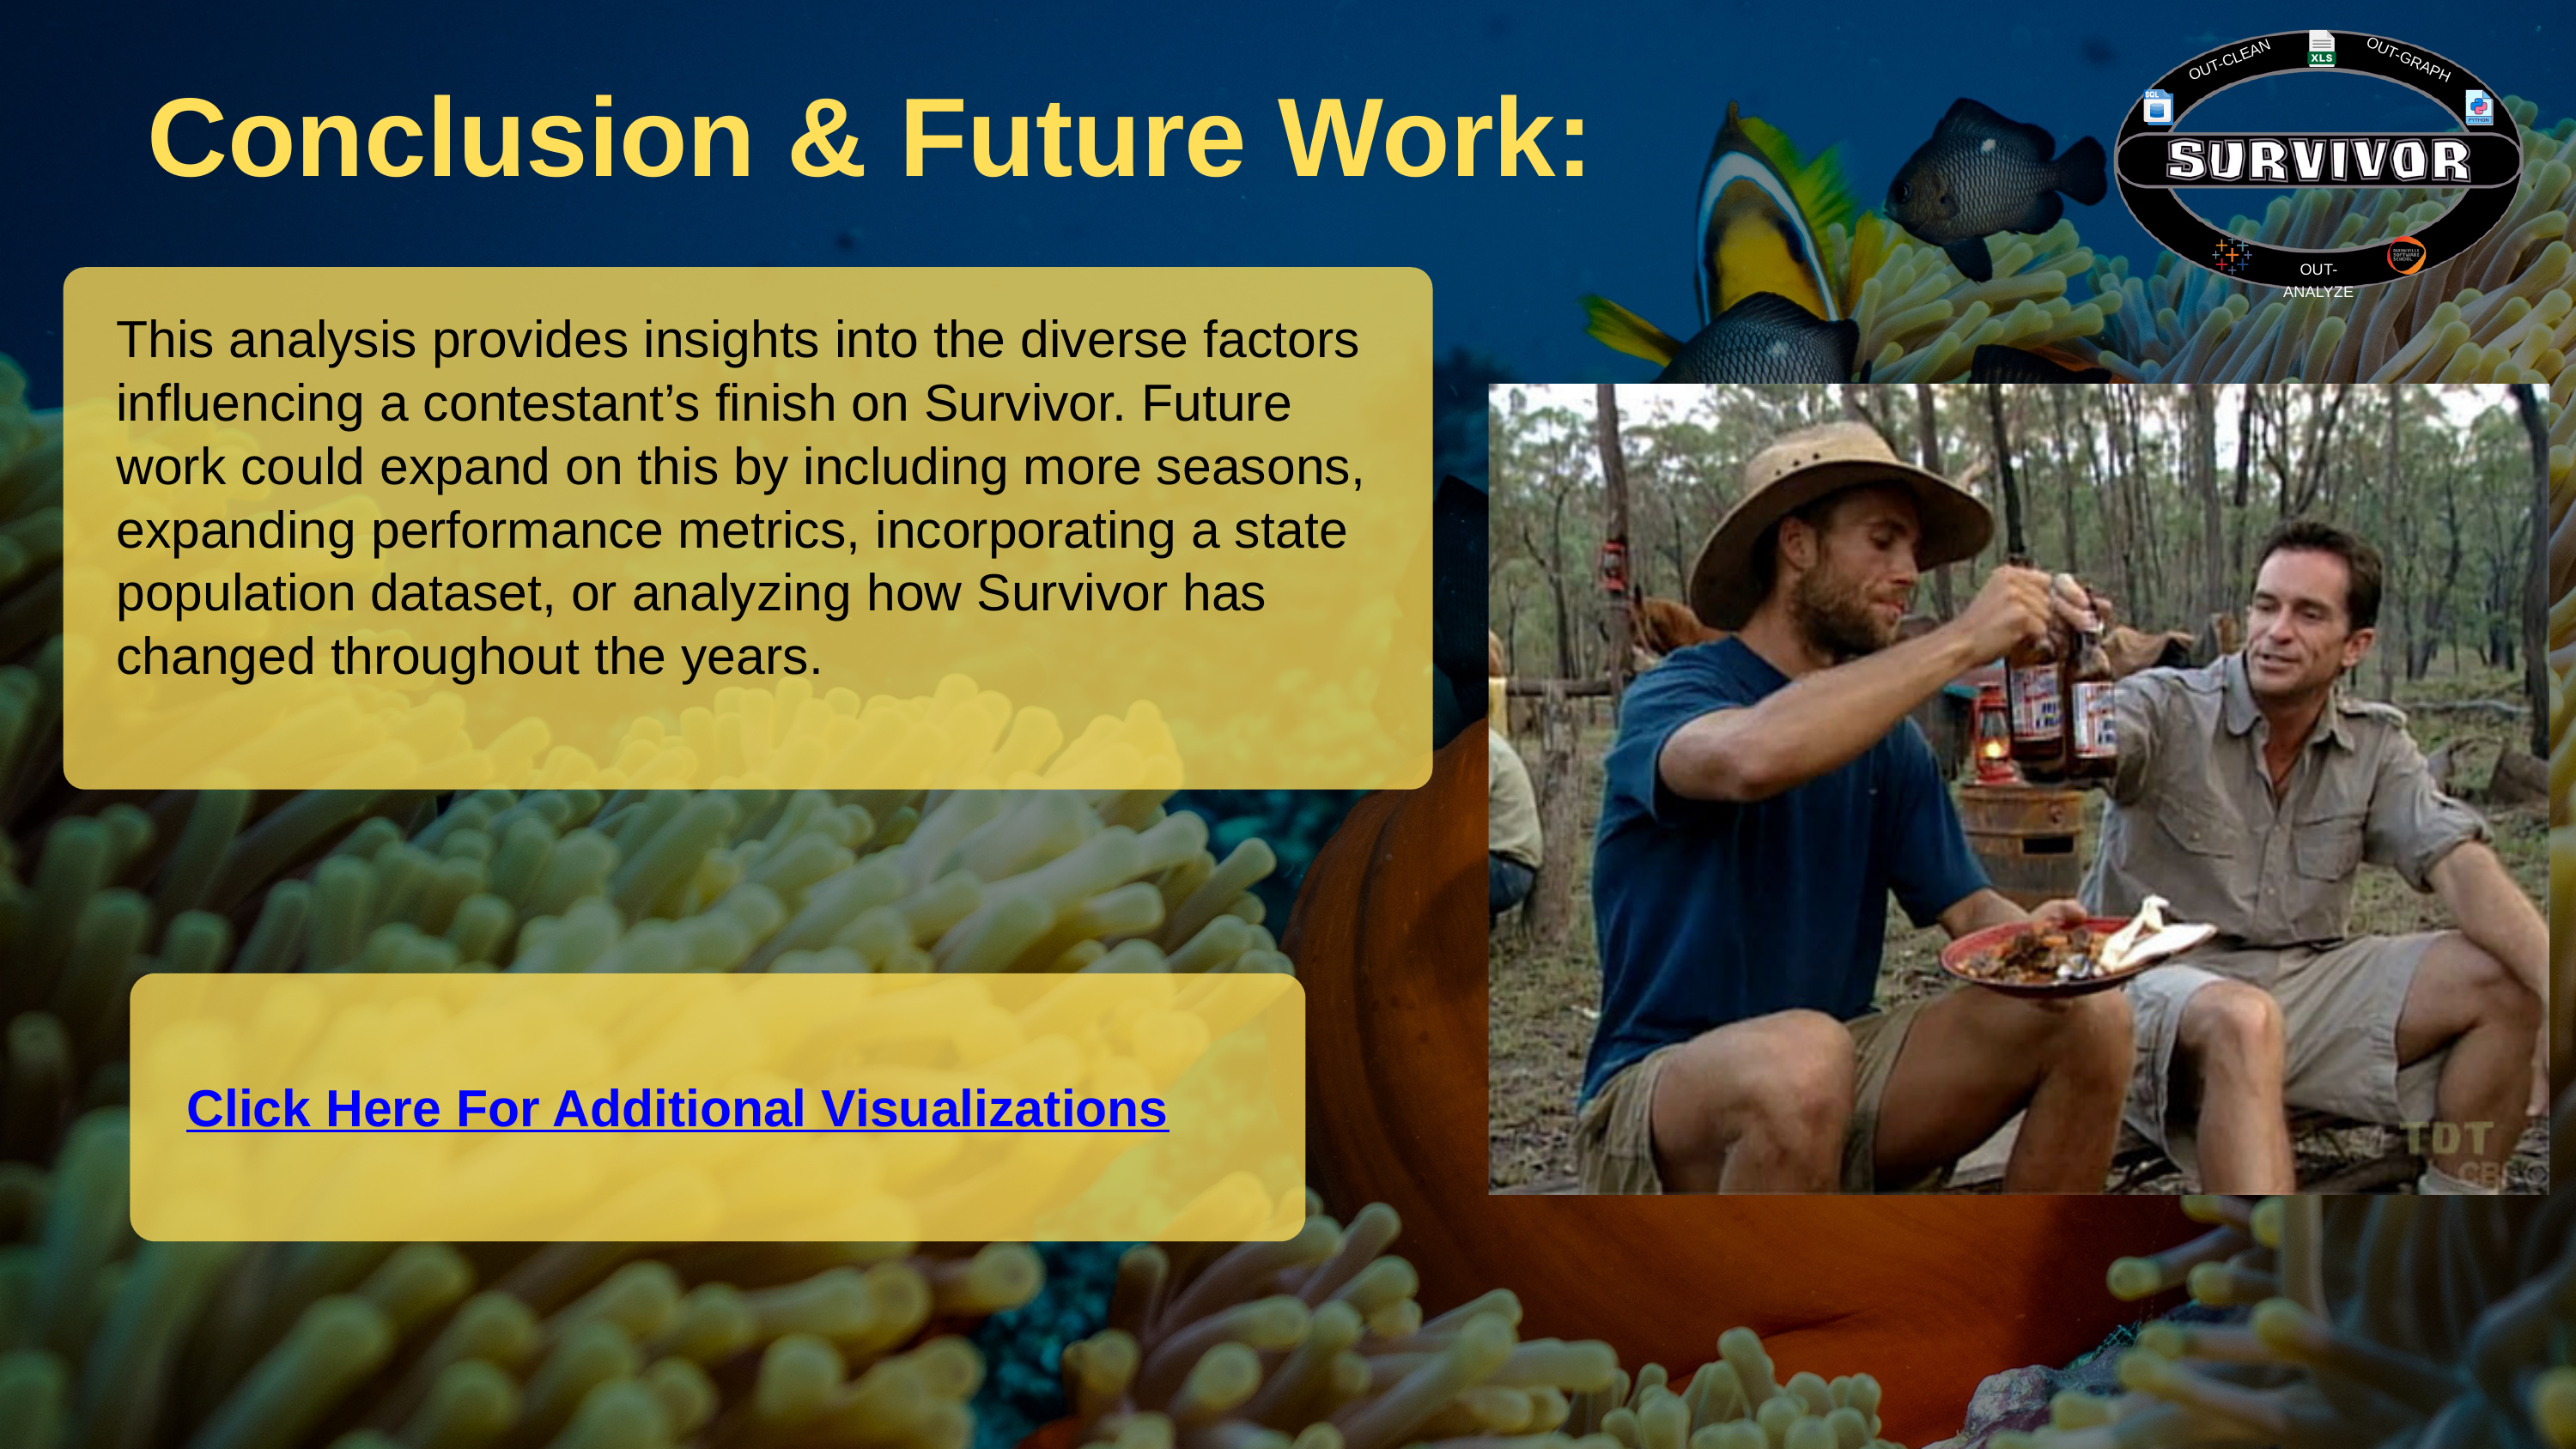

OUT-GRAPH
OUT-CLEAN

OUT-ANALYZE
Conclusion & Future Work:

This analysis provides insights into the diverse factors influencing a contestant’s finish on Survivor. Future work could expand on this by including more seasons, expanding performance metrics, incorporating a state population dataset, or analyzing how Survivor has changed throughout the years.

Click Here For Additional Visualizations